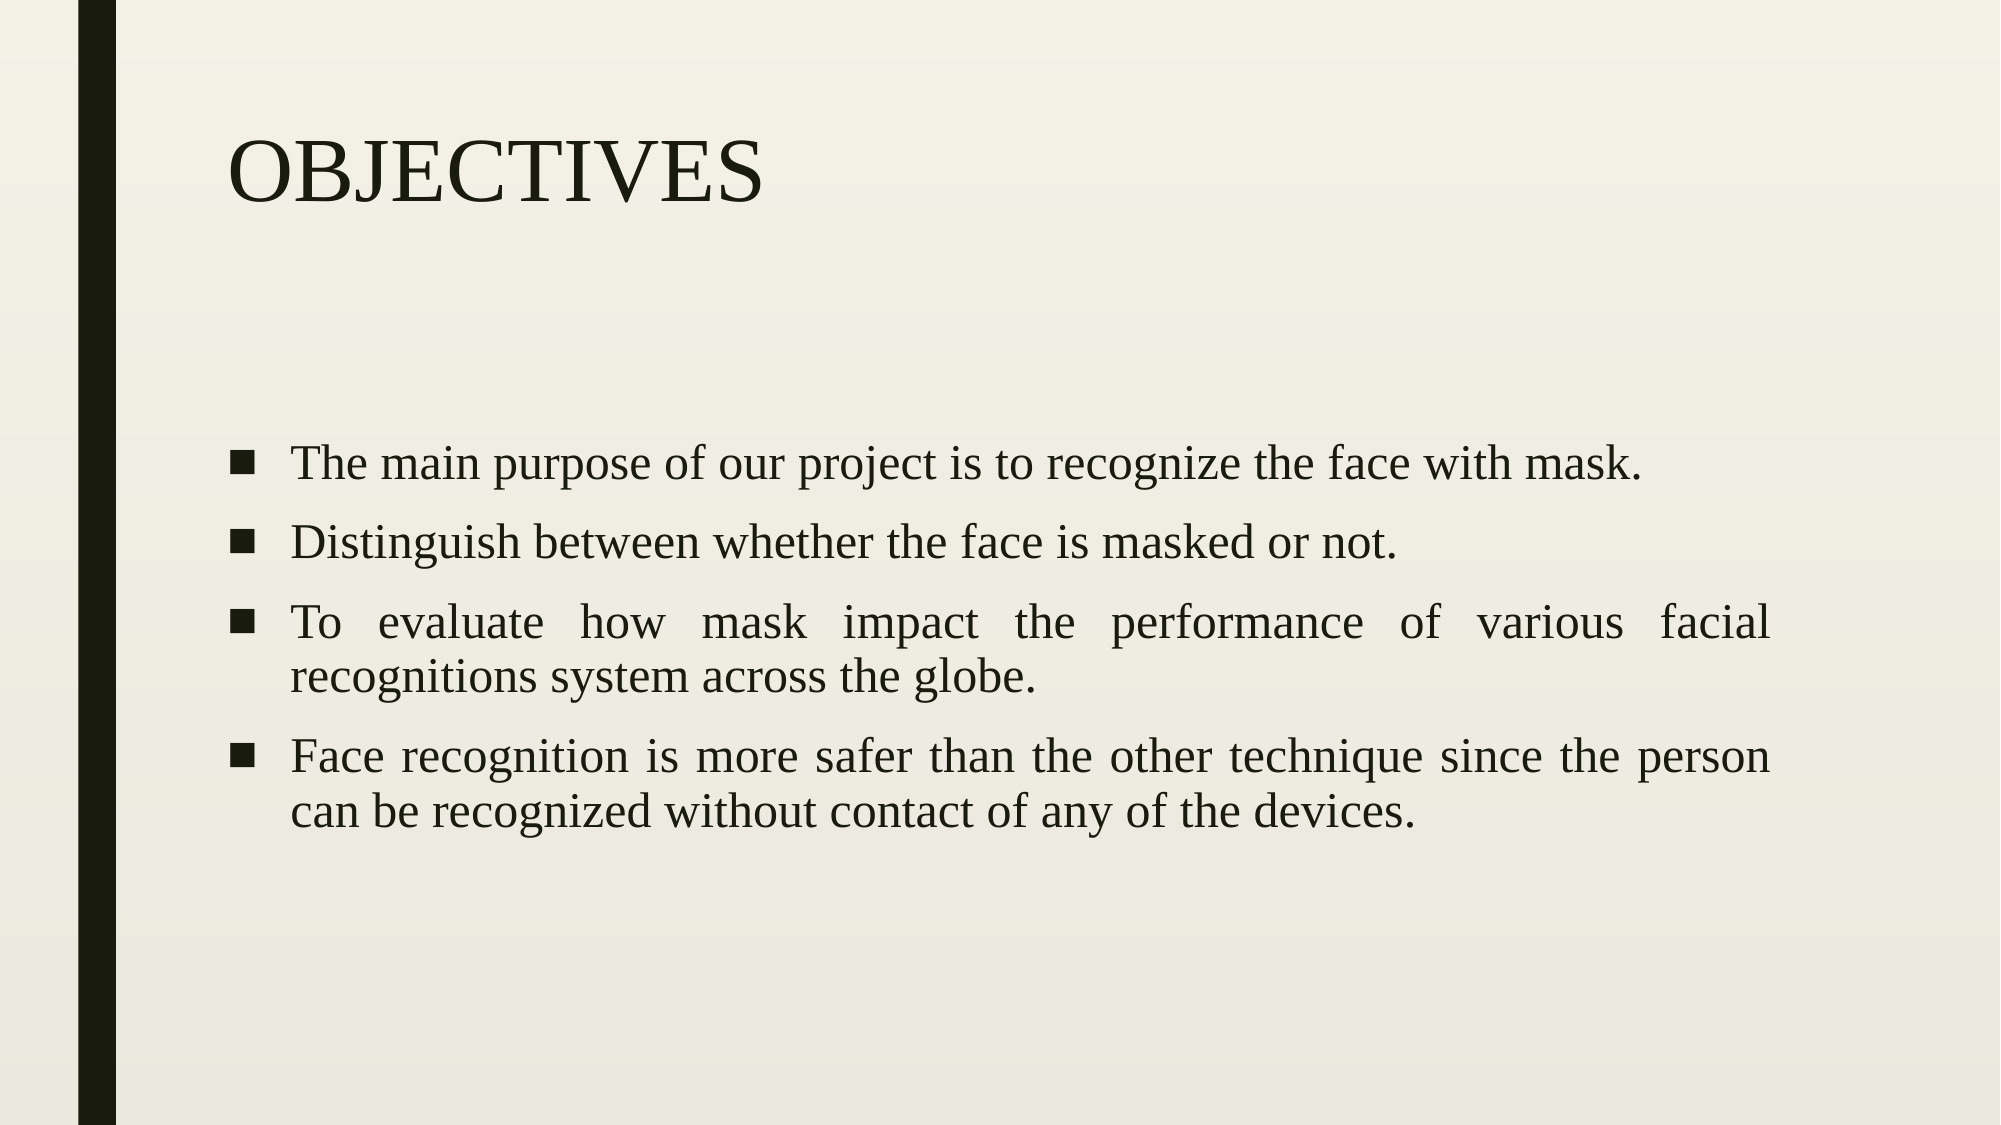

# OBJECTIVES
The main purpose of our project is to recognize the face with mask.
Distinguish between whether the face is masked or not.
To evaluate how mask impact the performance of various facial recognitions system across the globe.
Face recognition is more safer than the other technique since the person can be recognized without contact of any of the devices.